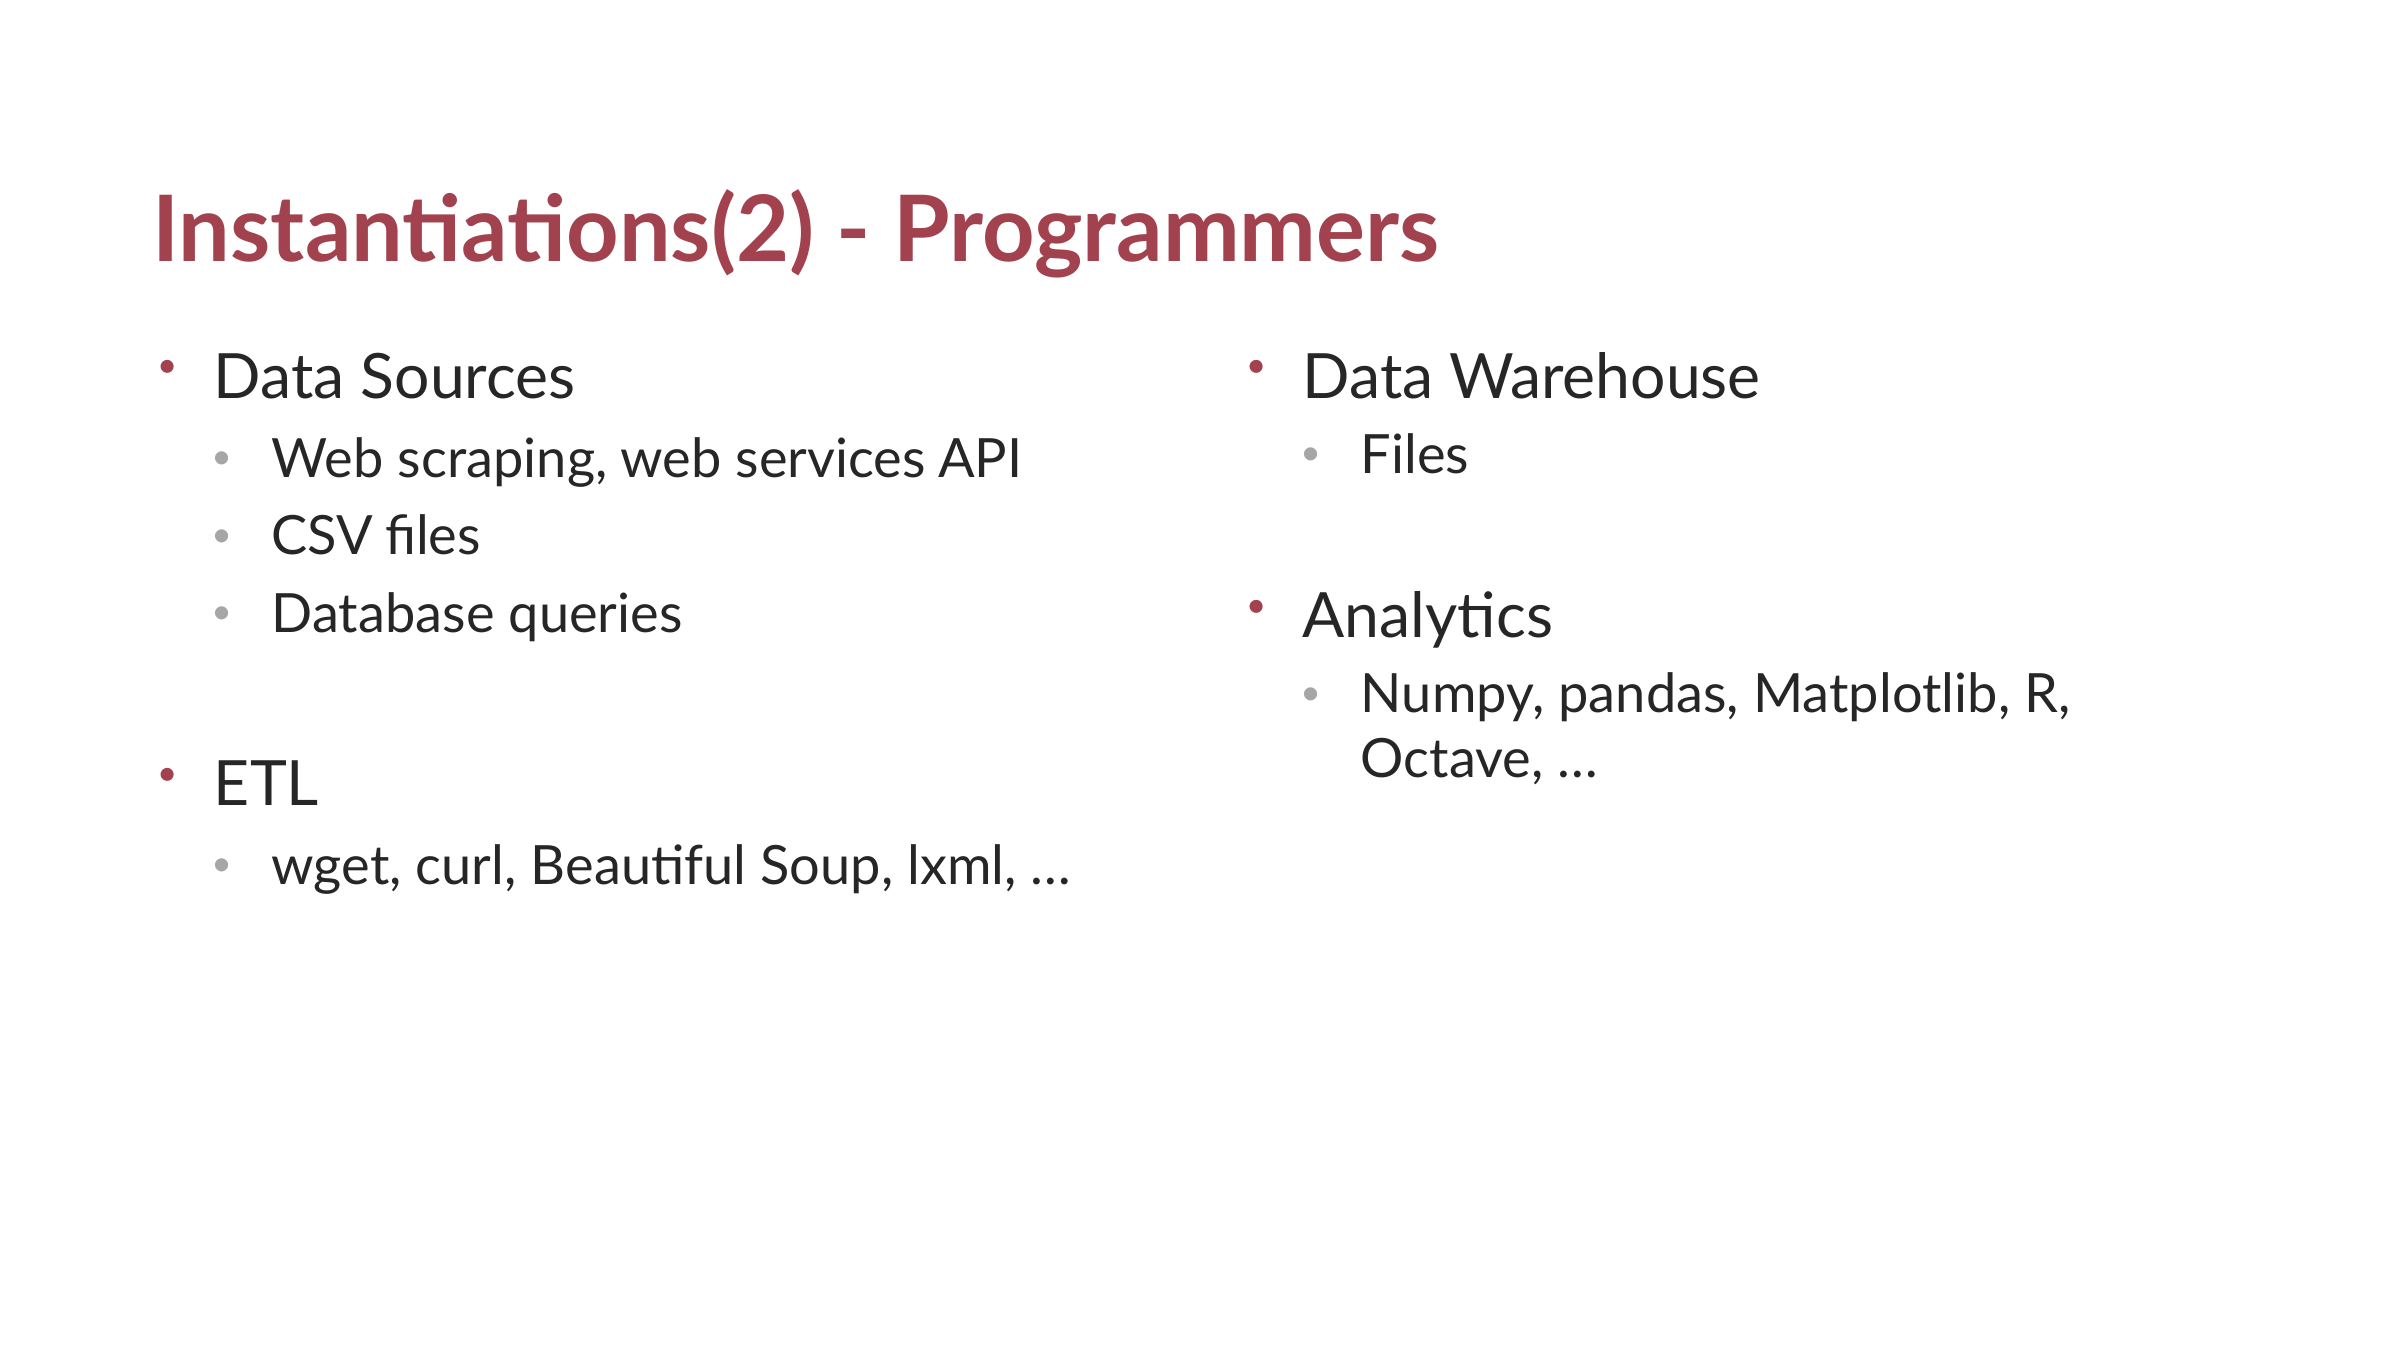

# Instantiations(2) - Programmers
Data Sources
Web scraping, web services API
CSV files
Database queries

ETL
wget, curl, Beautiful Soup, lxml, …

Data Warehouse
Files

Analytics
Numpy, pandas, Matplotlib, R, Octave, …